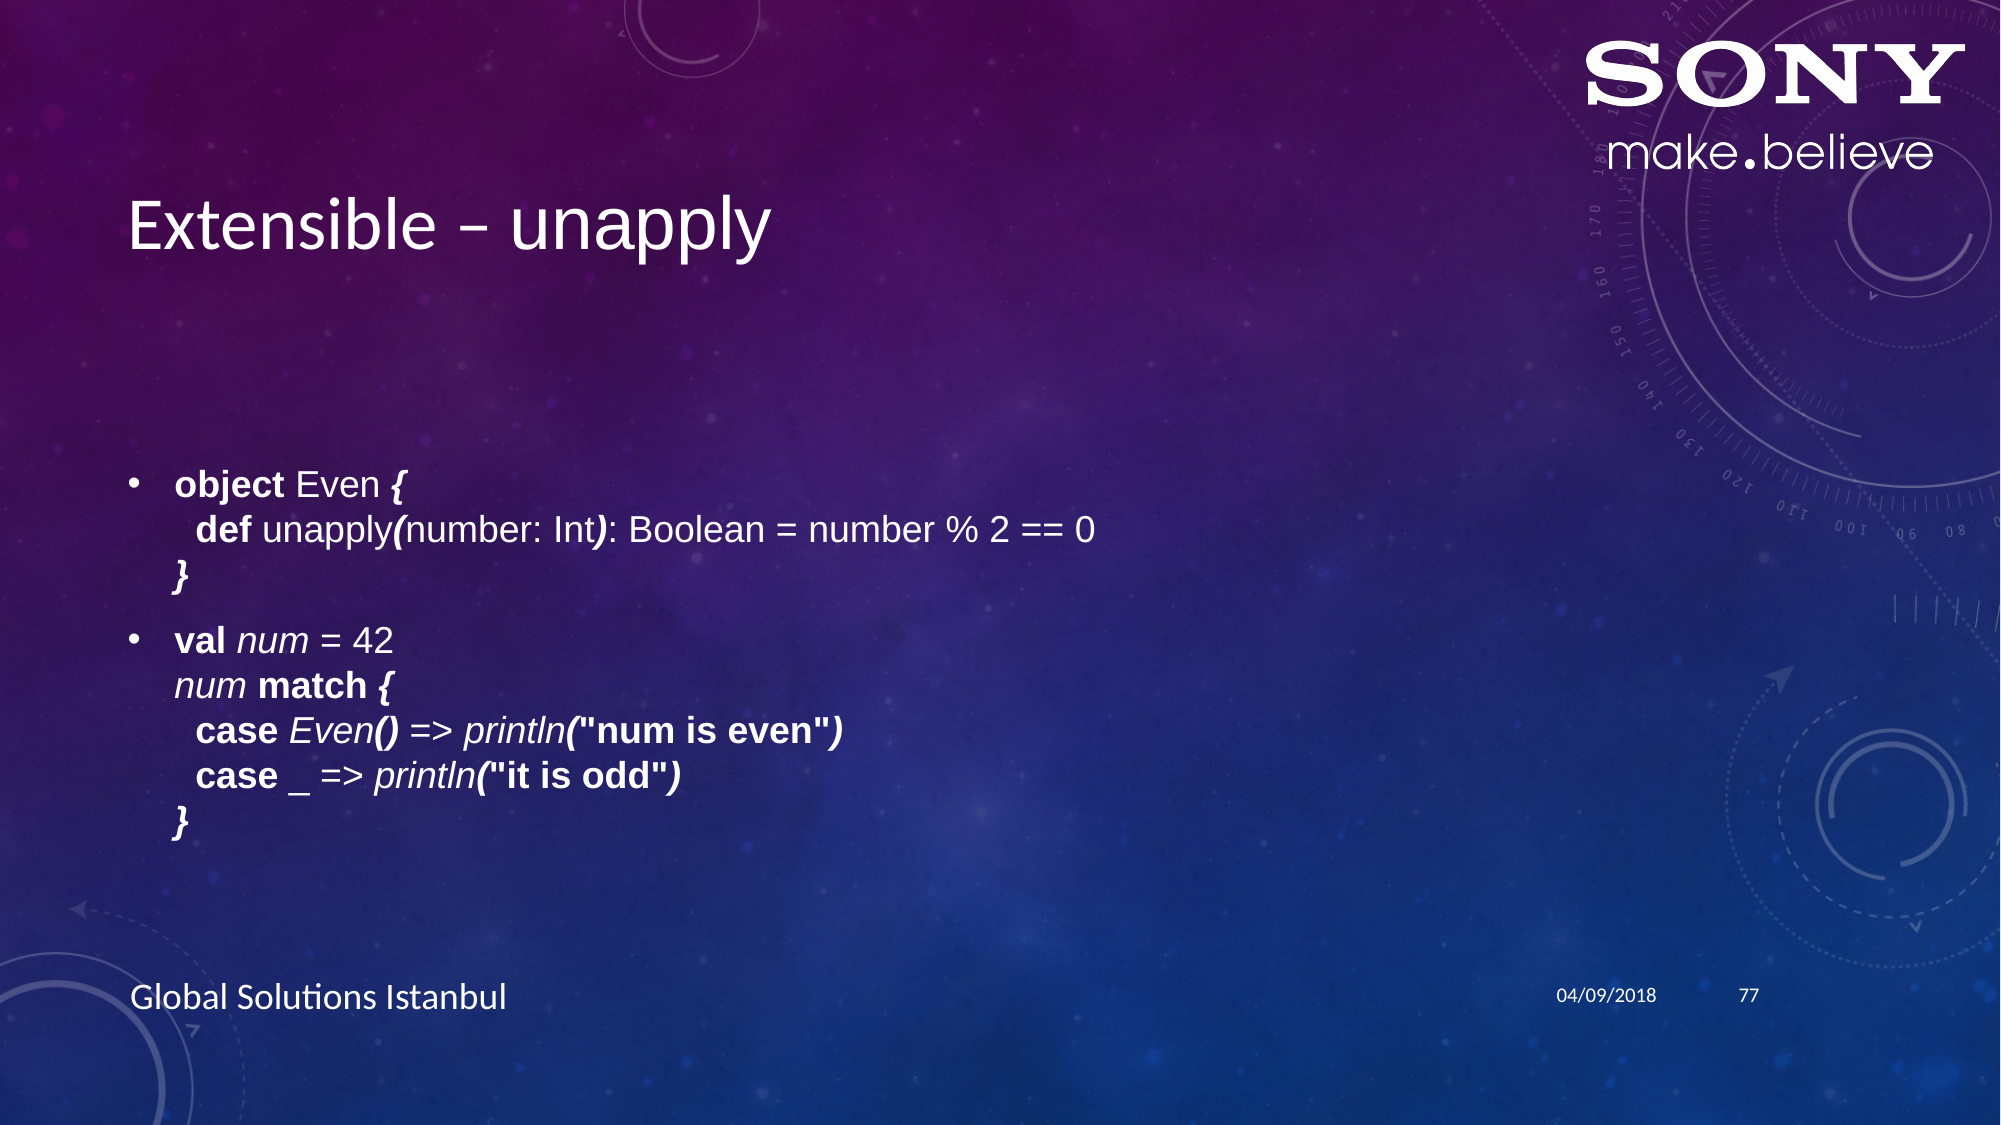

# Extensible – unapply
object Even {
  def unapply(number: Int): Boolean = number % 2 == 0
}
val num = 42
num match {
  case Even() => println("num is even")
  case _ => println("it is odd")
}
04/09/2018
77